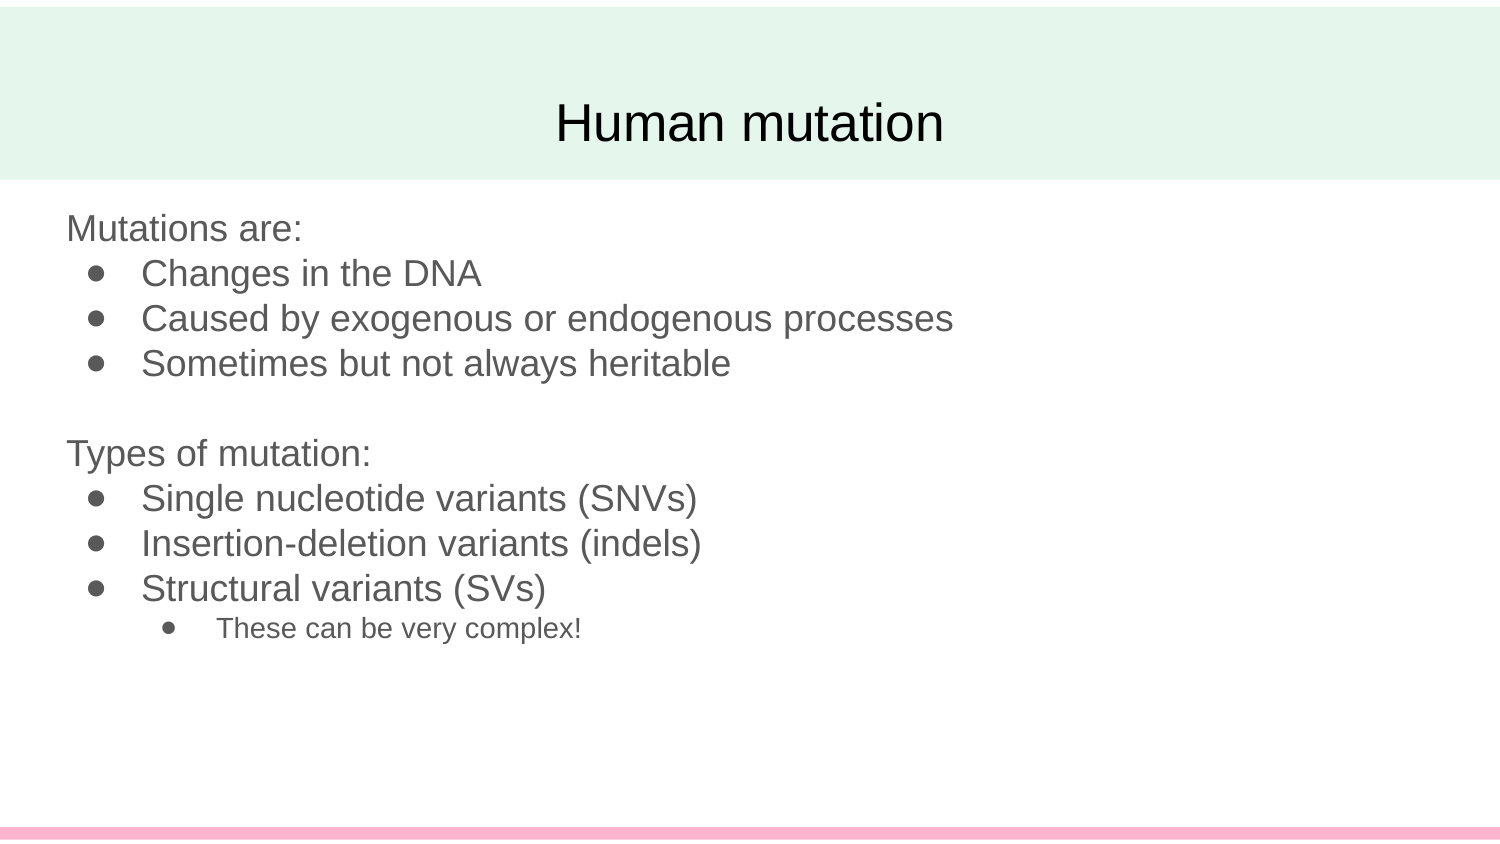

# Human mutation
Mutations are:
Changes in the DNA
Caused by exogenous or endogenous processes
Sometimes but not always heritable

Types of mutation:
Single nucleotide variants (SNVs)
Insertion-deletion variants (indels)
Structural variants (SVs)
These can be very complex!